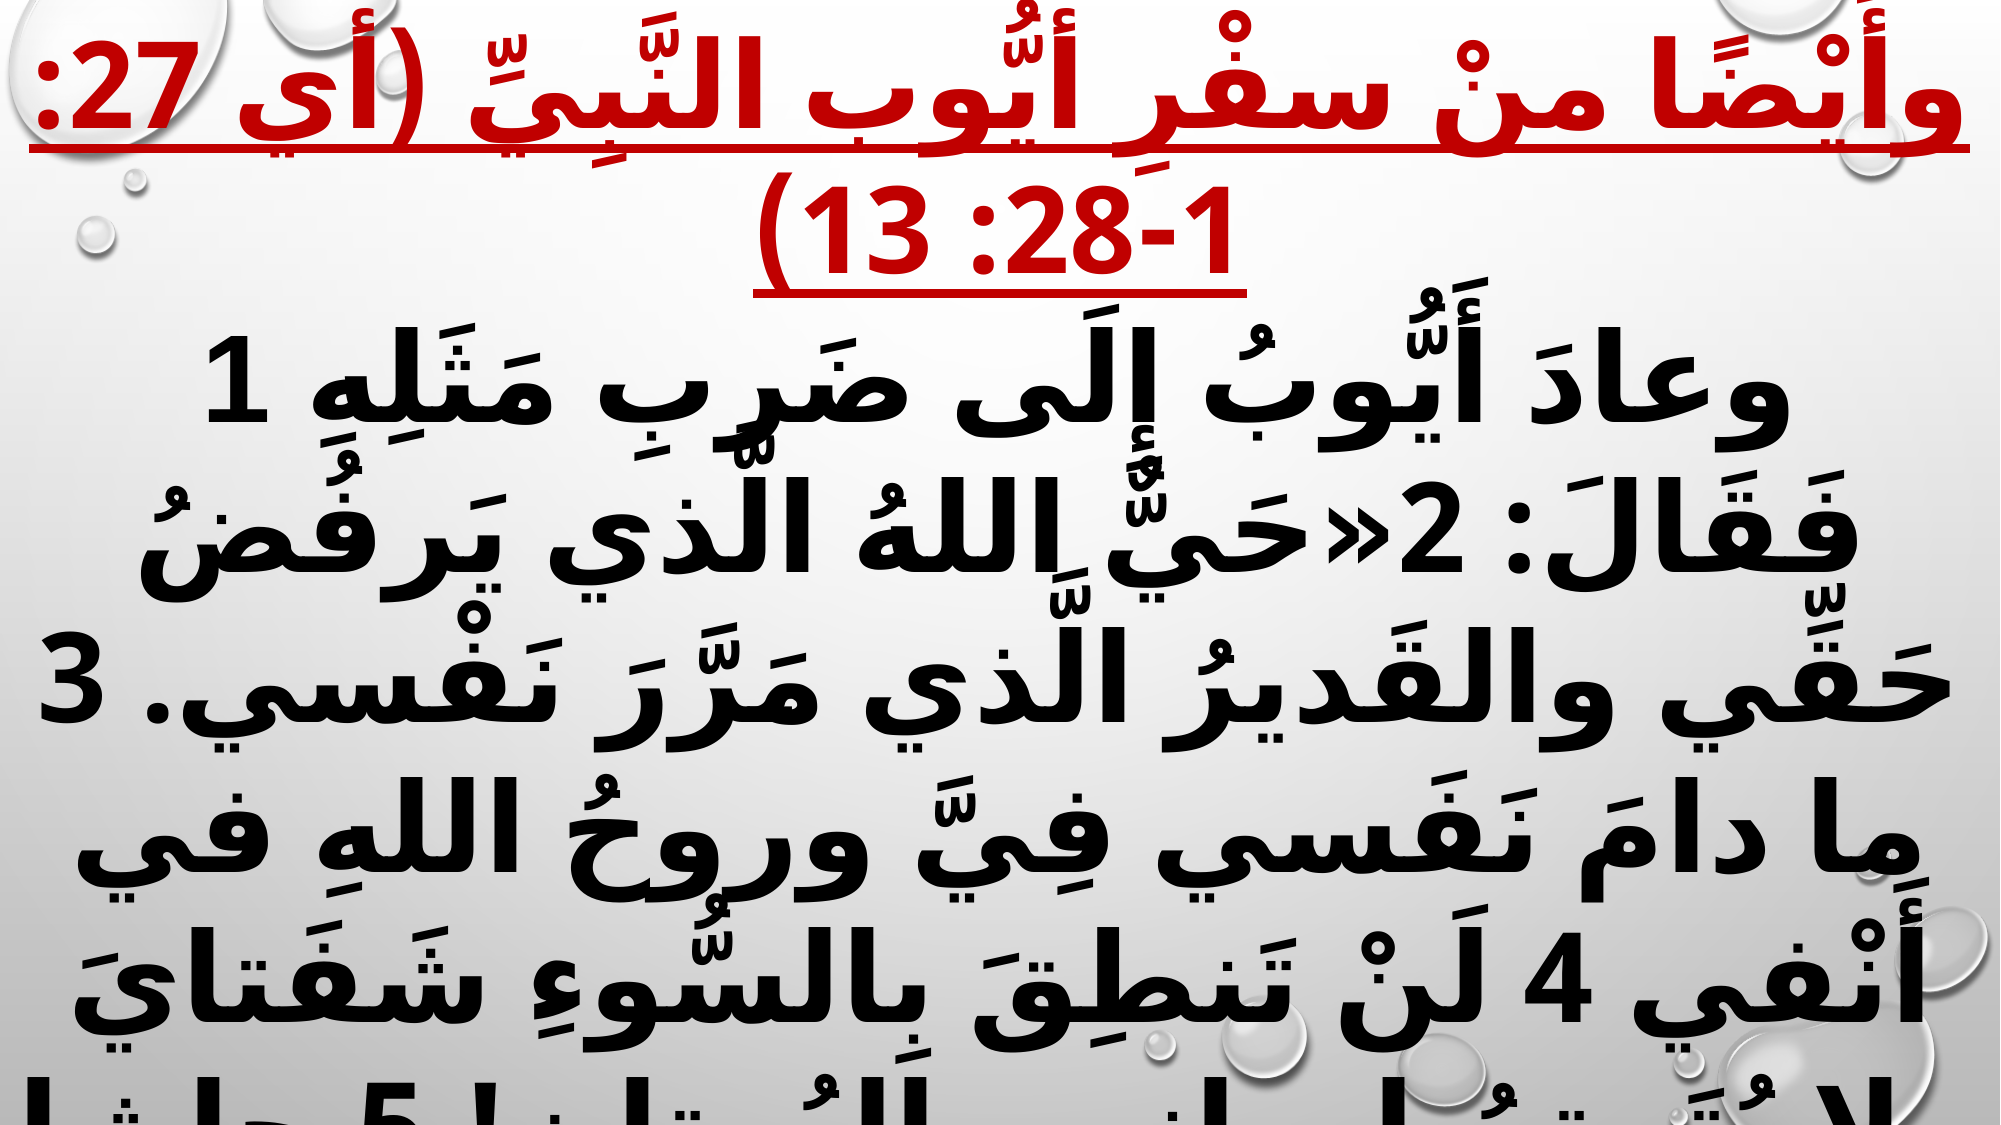

وأَيْضًا منْ سفْرِ أيُّوب النَّبِيِّ (أي 27: 1-28: 13)
1 وعادَ أَيُّوبُ إِلَى ضَربِ مَثَلِهِ فَقَالَ: 2«حَيٌّ اللهُ الَّذي يَرفُضُ حَقِّي والقَديرُ الَّذي مَرَّرَ نَفْسي. 3 ما دامَ نَفَسي فِيَّ وروحُ اللهِ في أَنْفي 4 لَنْ تَنطِقَ بِالسُّوءِ شَفَتايَ ولا يُتَمتِمُ لِساني بِالبُهتان! 5 حاشا لي أَنْ أُبَرِّرَكم. إِلَى أَنْ تَفيضَ روحي لا أُقلعُ عَنْ كَمالي.